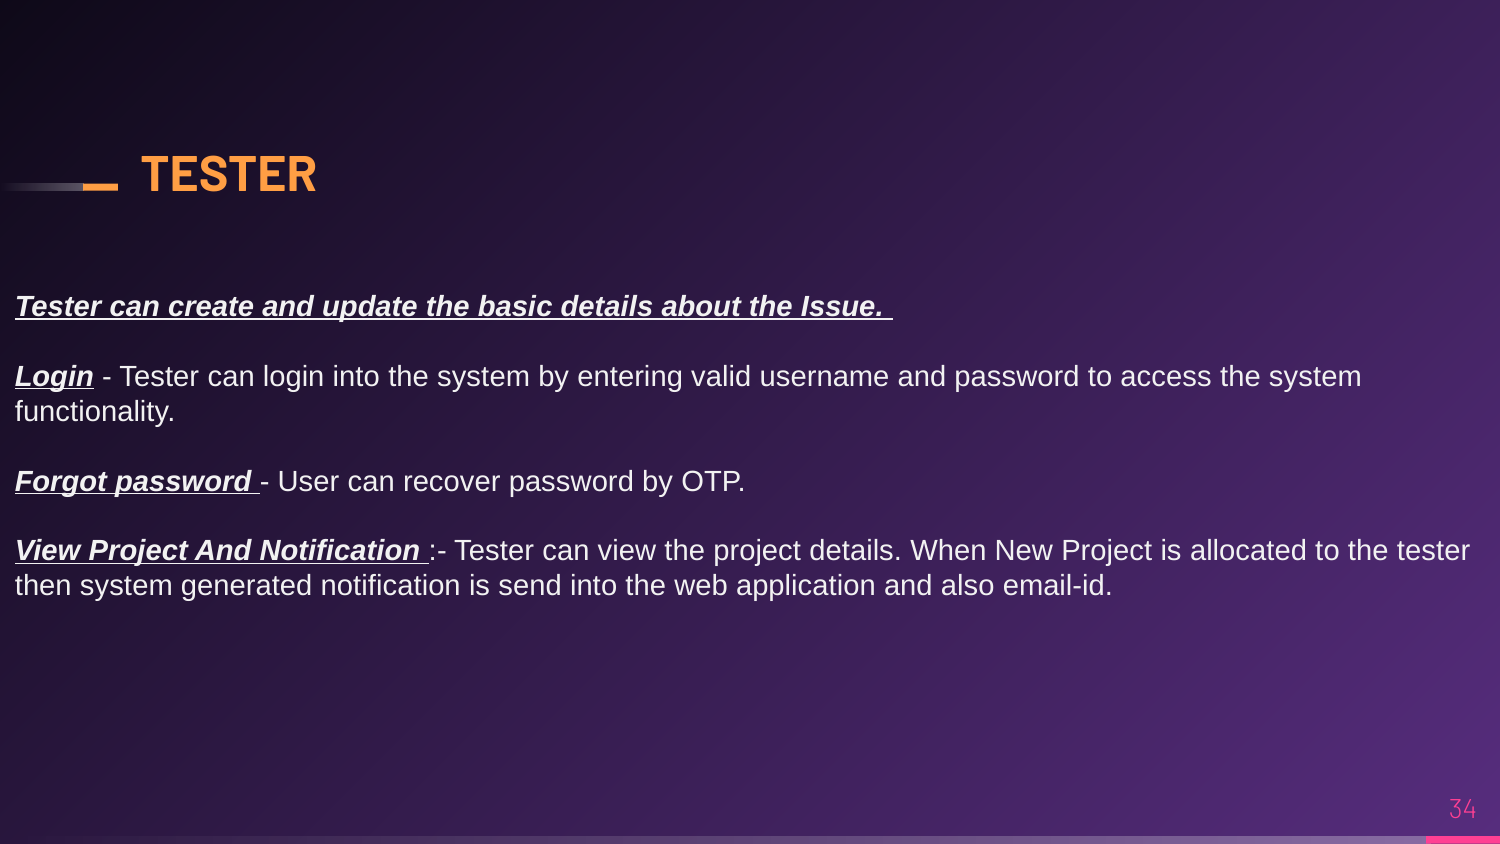

# TESTER
Tester can create and update the basic details about the Issue.

Login - Tester can login into the system by entering valid username and password to access the system functionality.

Forgot password - User can recover password by OTP.

View Project And Notification :- Tester can view the project details. When New Project is allocated to the tester then system generated notification is send into the web application and also email-id.

34